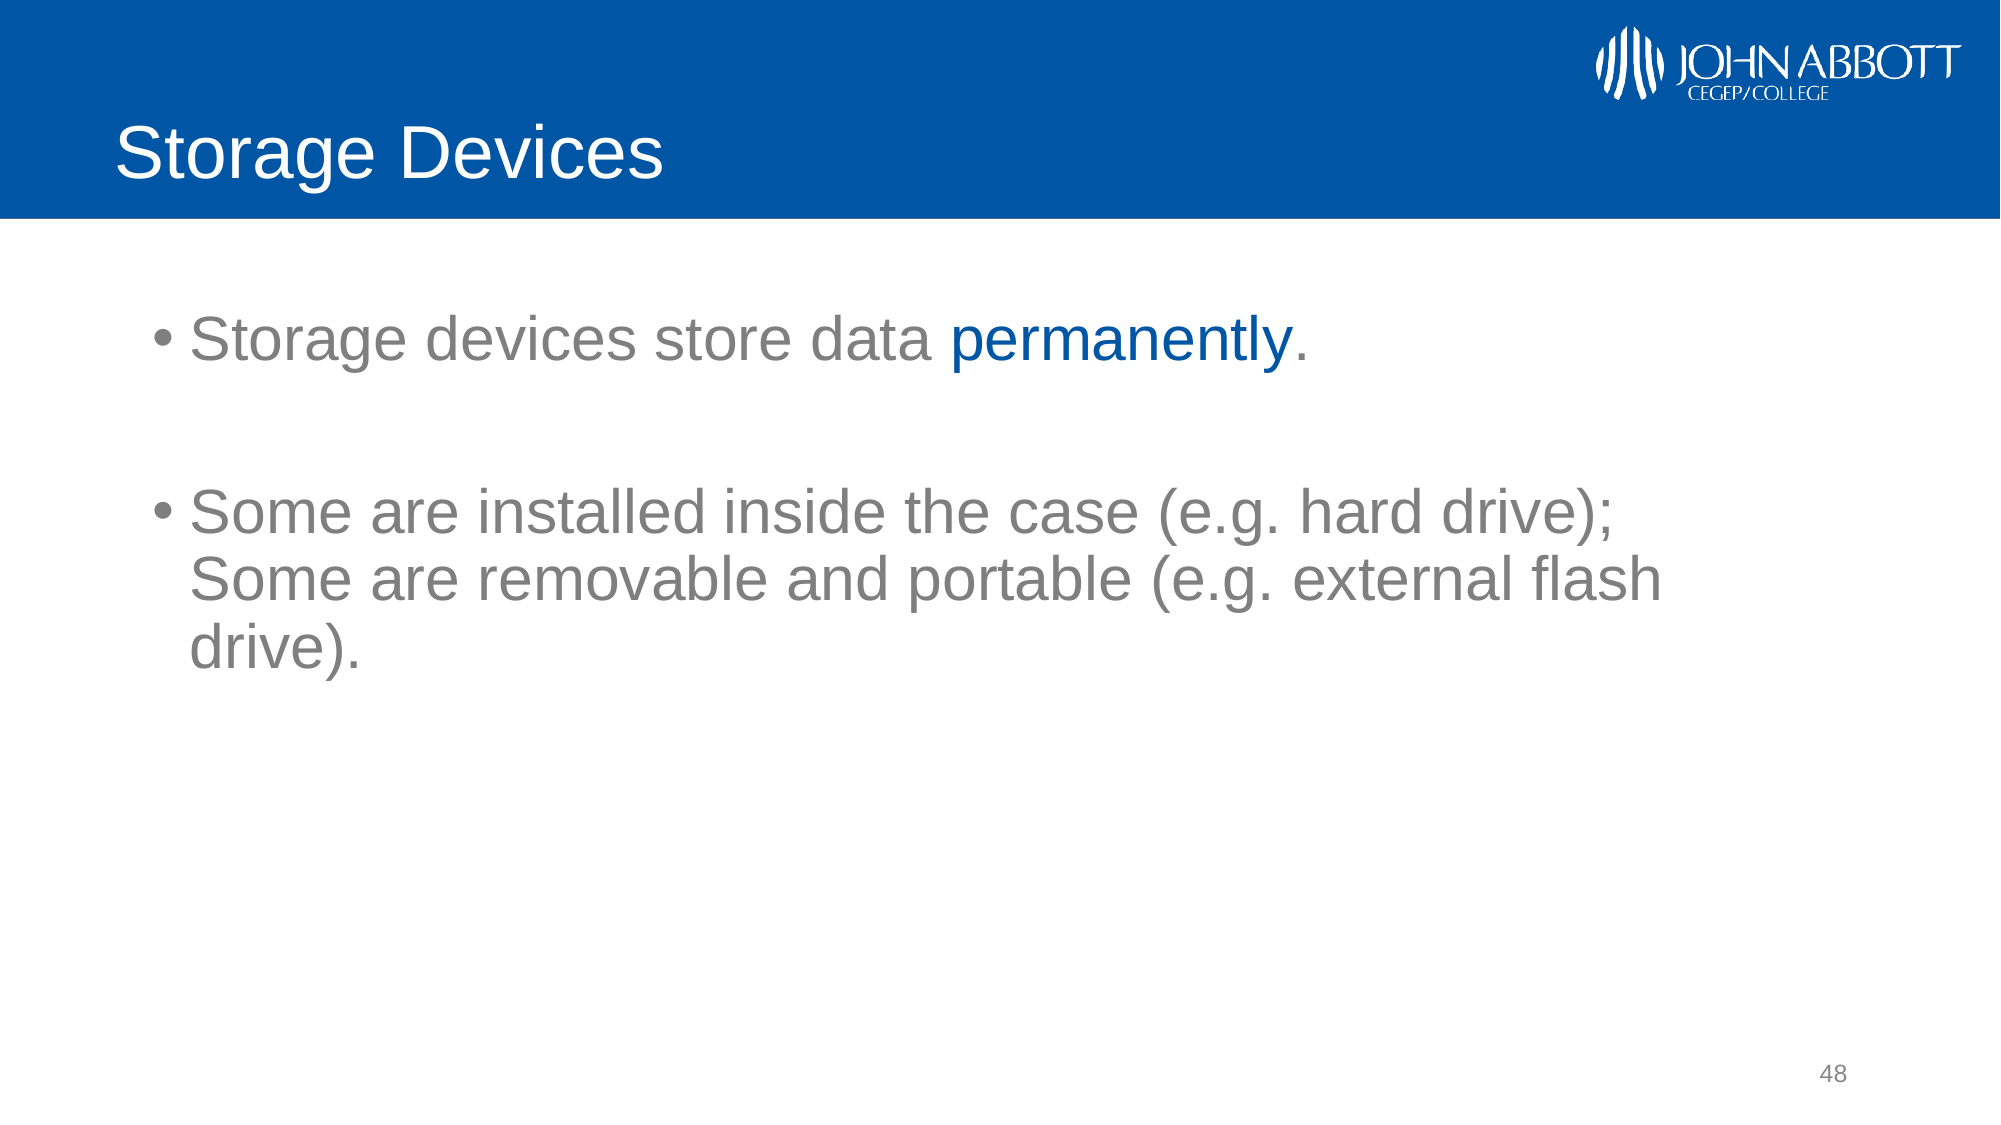

# Storage Devices
Storage devices store data permanently.

Some are installed inside the case (e.g. hard drive);
Some are removable and portable (e.g. external flash drive).
48